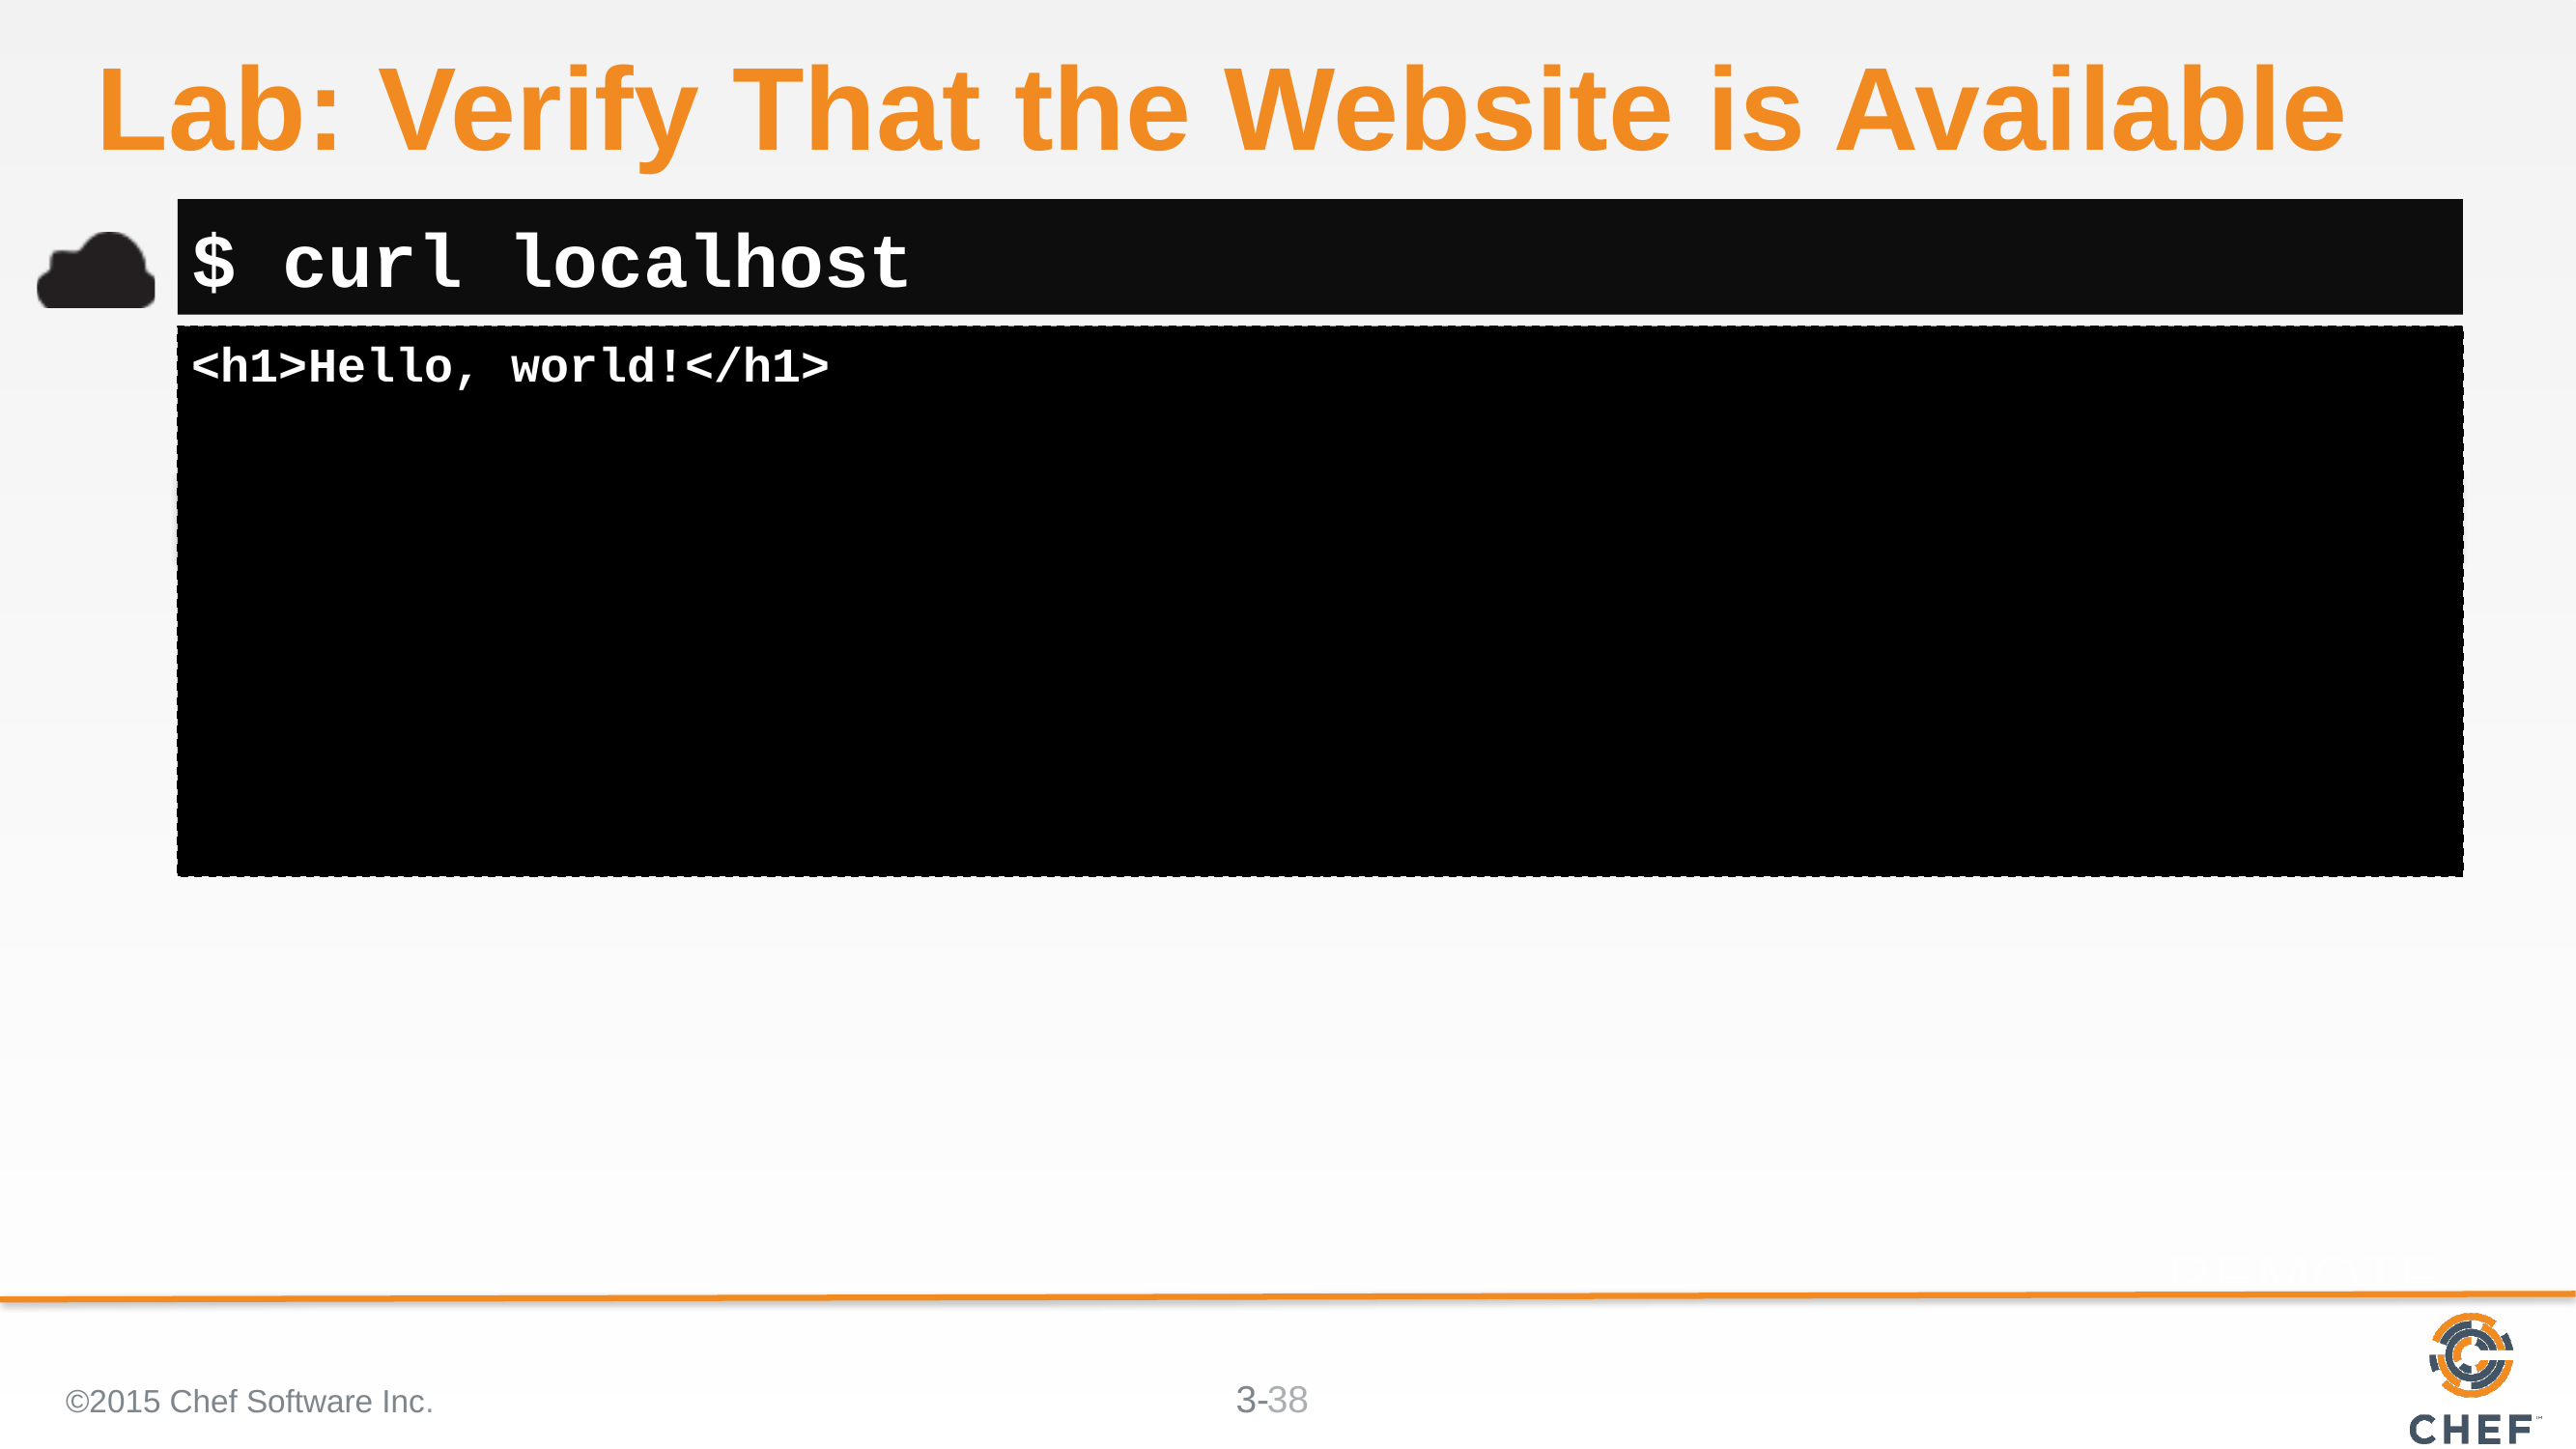

# Lab: Verify That the Website is Available
$ curl localhost
<h1>Hello, world!</h1>
©2015 Chef Software Inc.
38